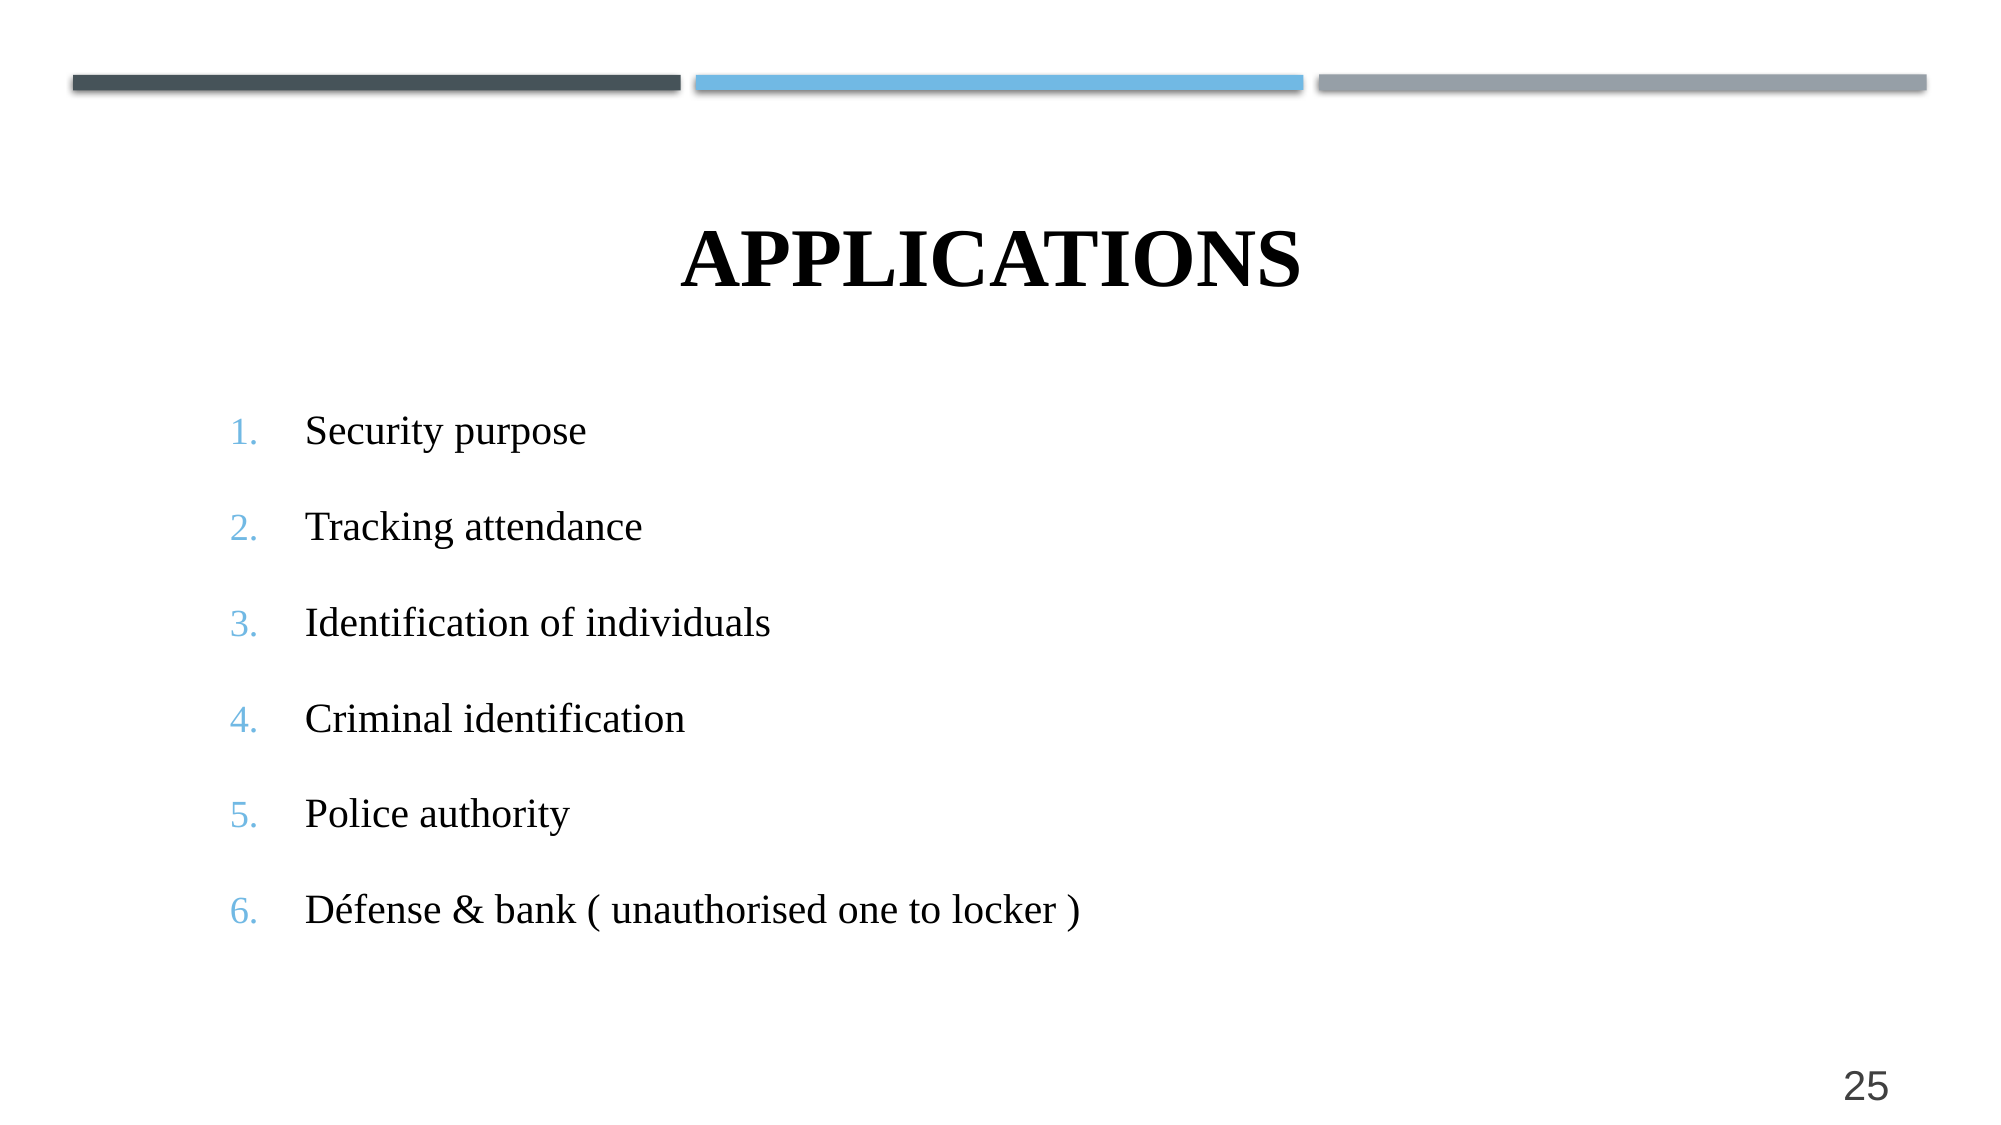

# Applications
Security purpose
Tracking attendance
Identification of individuals
Criminal identification
Police authority
Défense & bank ( unauthorised one to locker )

25